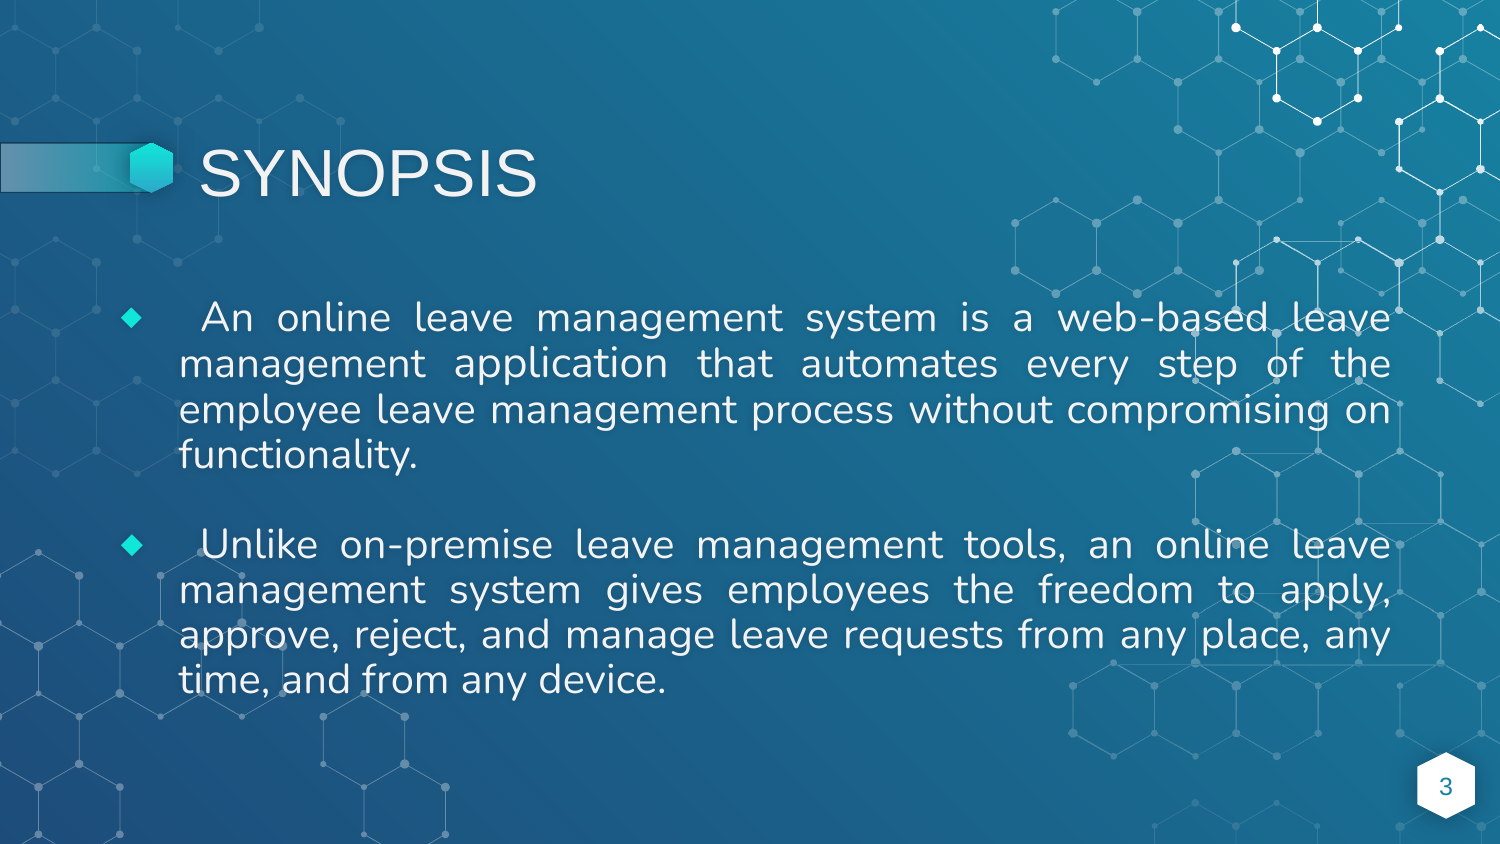

# SYNOPSIS

 An online leave management system is a web-based leave management application that automates every step of the employee leave management process without compromising on functionality.

 Unlike on-premise leave management tools, an online leave management system gives employees the freedom to apply, approve, reject, and manage leave requests from any place, any time, and from any device.

3